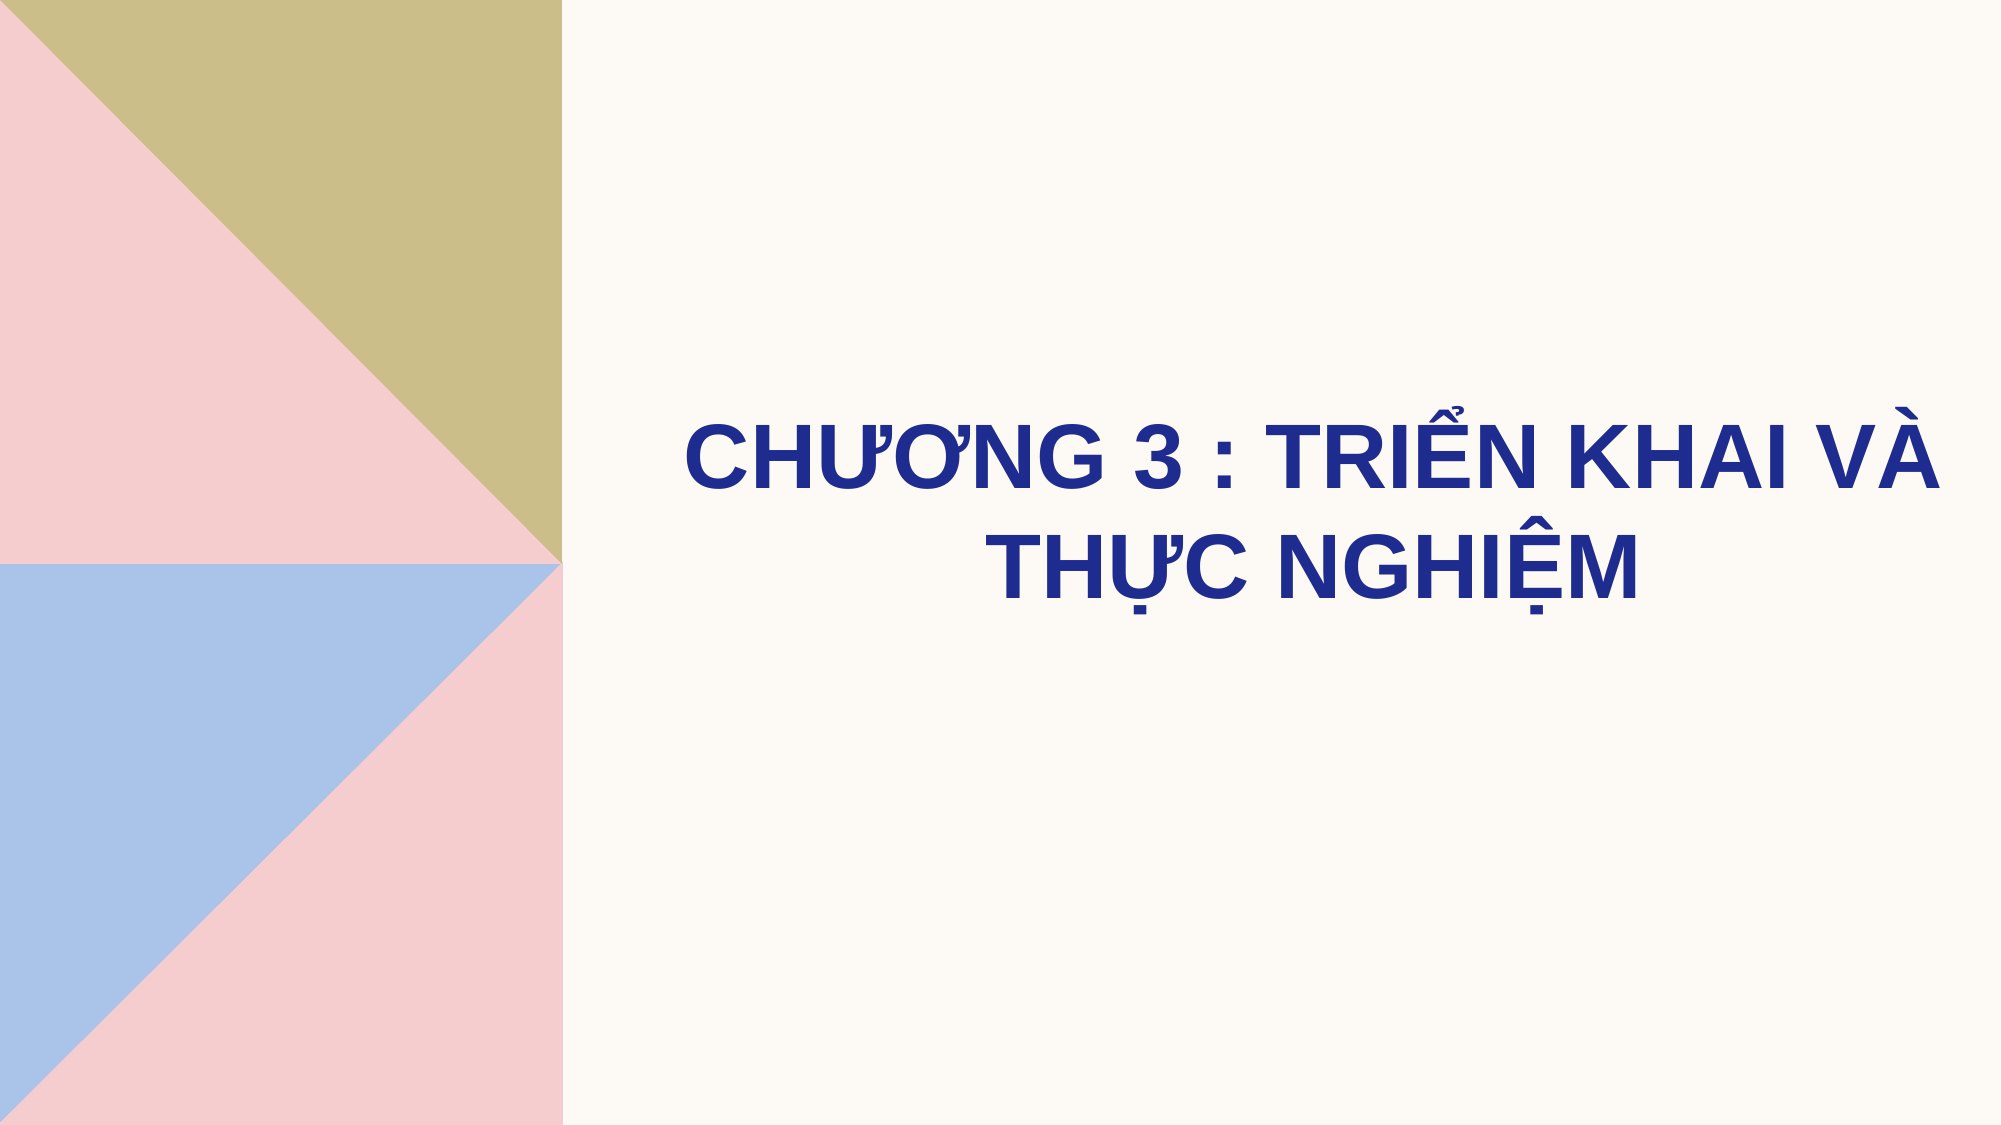

# CHương 3 : Triển khai và thực nghiệm